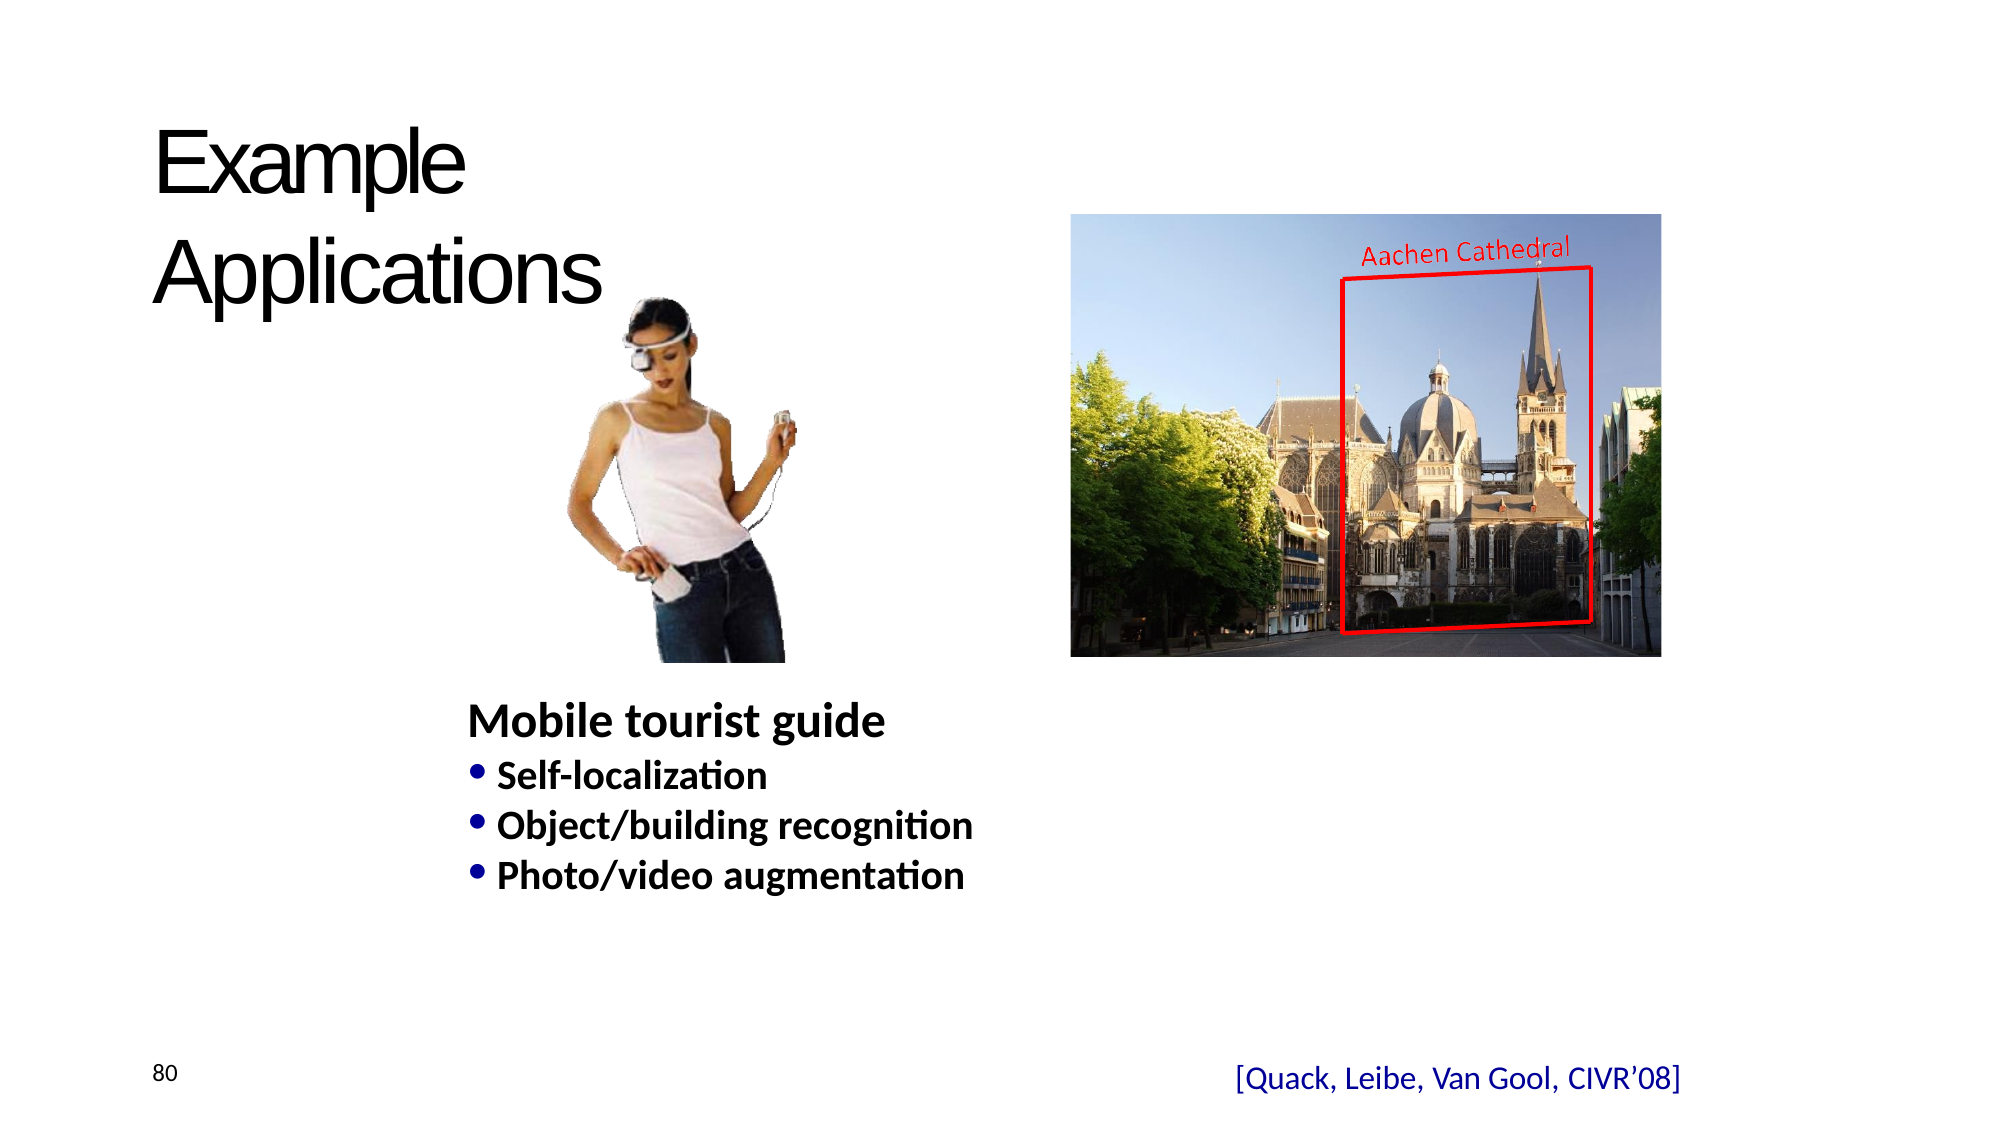

# Example Applications

Mobile tourist guide
Self-localization
Object/building recognition
Photo/video augmentation
80
[Quack, Leibe, Van Gool, CIVR’08]